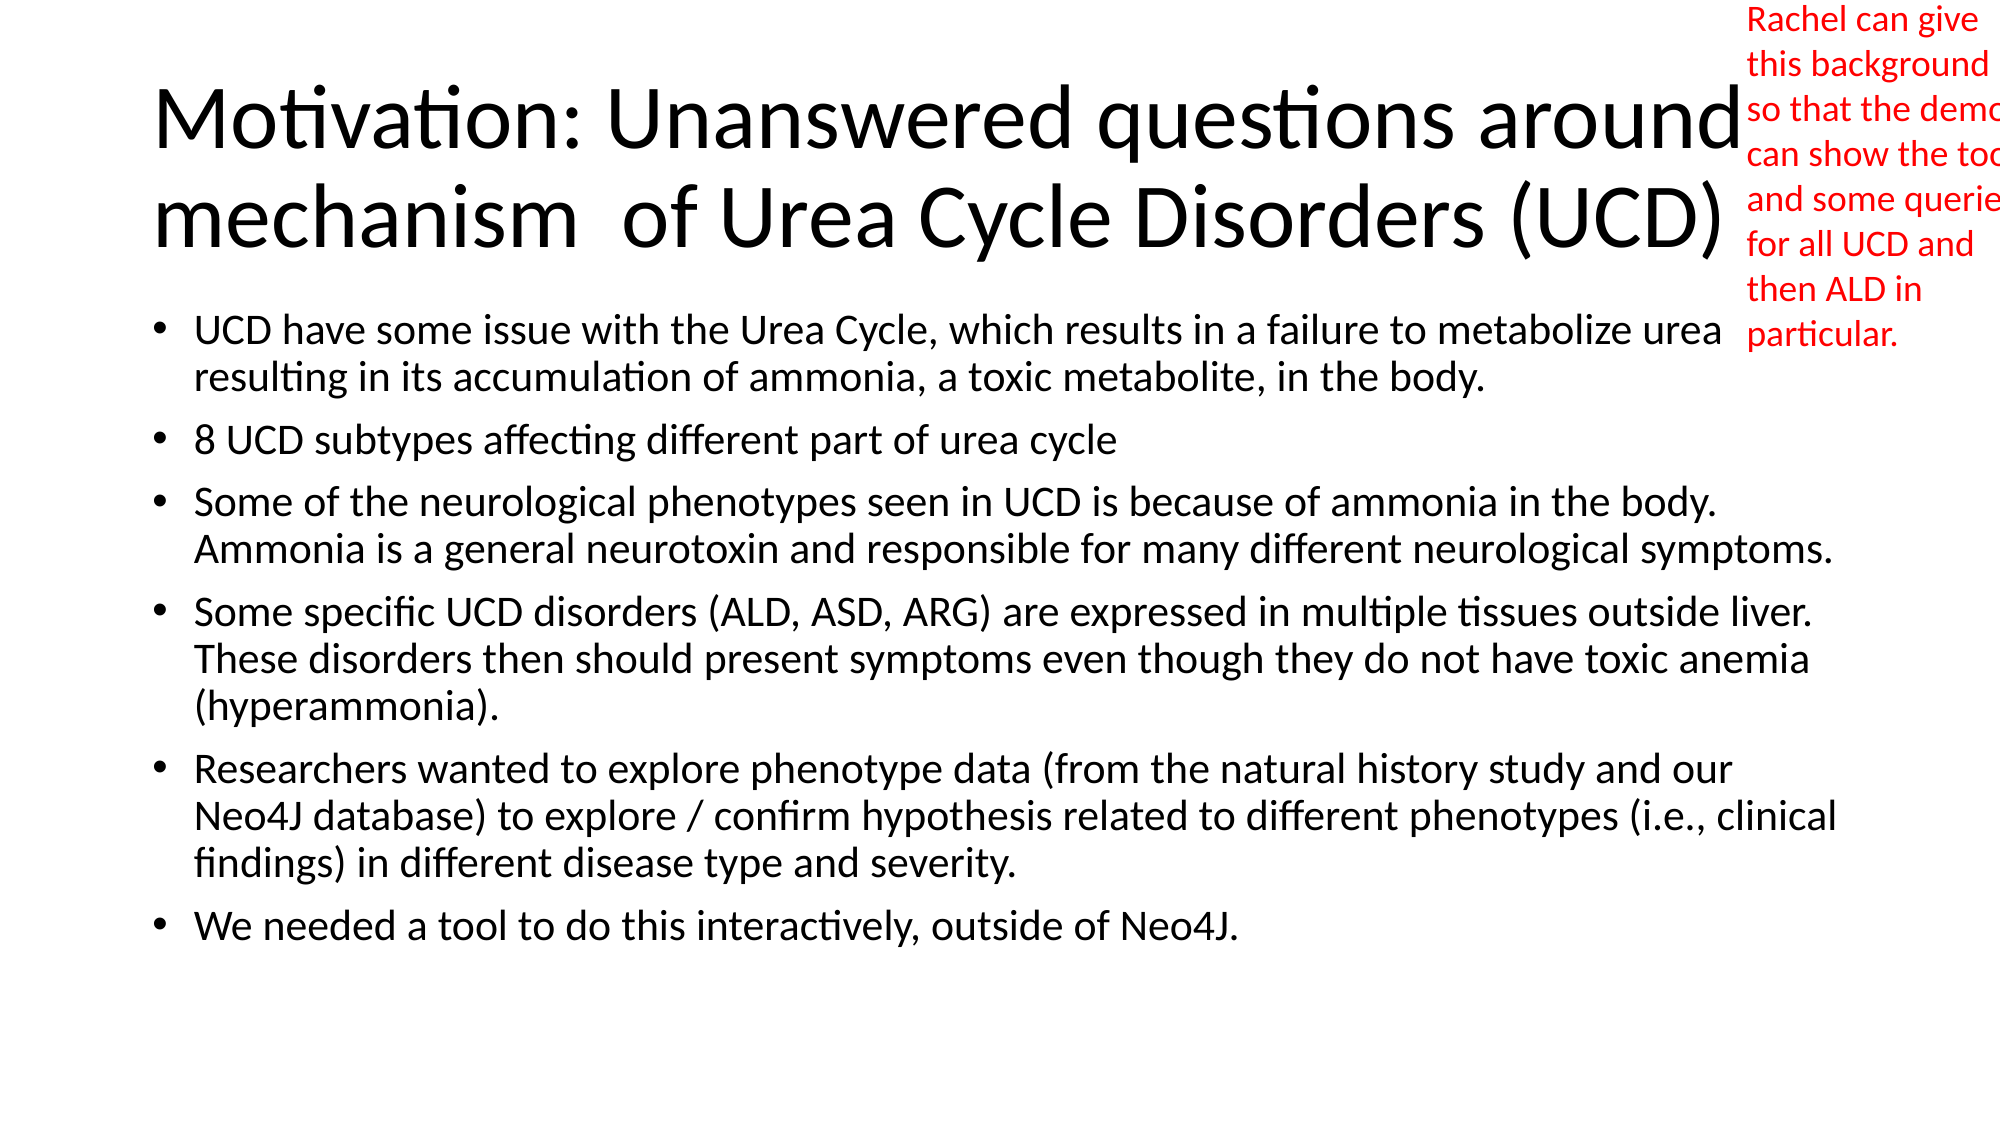

Rachel can give this background so that the demo can show the tool and some queries for all UCD and then ALD in particular.
# Motivation: Unanswered questions around mechanism  of Urea Cycle Disorders (UCD)
UCD have some issue with the Urea Cycle, which results in a failure to metabolize urea resulting in its accumulation of ammonia, a toxic metabolite, in the body.
8 UCD subtypes affecting different part of urea cycle
Some of the neurological phenotypes seen in UCD is because of ammonia in the body. Ammonia is a general neurotoxin and responsible for many different neurological symptoms.
Some specific UCD disorders (ALD, ASD, ARG) are expressed in multiple tissues outside liver. These disorders then should present symptoms even though they do not have toxic anemia (hyperammonia).
Researchers wanted to explore phenotype data (from the natural history study and our Neo4J database) to explore / confirm hypothesis related to different phenotypes (i.e., clinical findings) in different disease type and severity.
We needed a tool to do this interactively, outside of Neo4J.